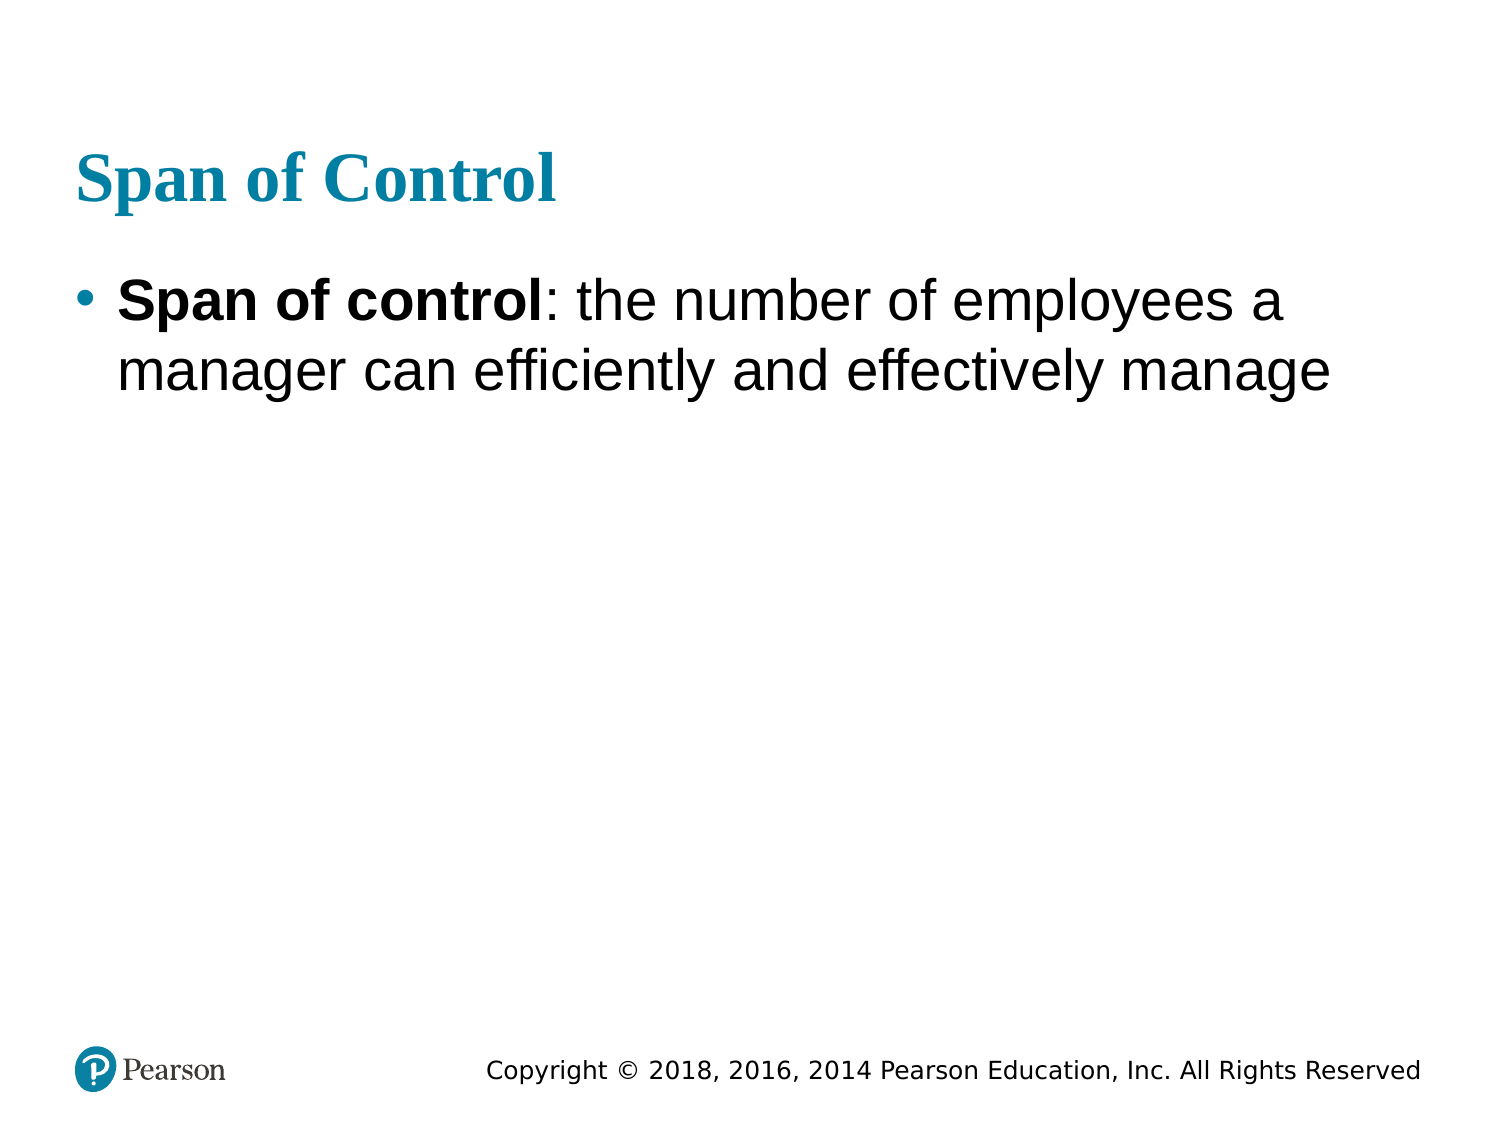

# Span of Control
Span of control: the number of employees a manager can efficiently and effectively manage